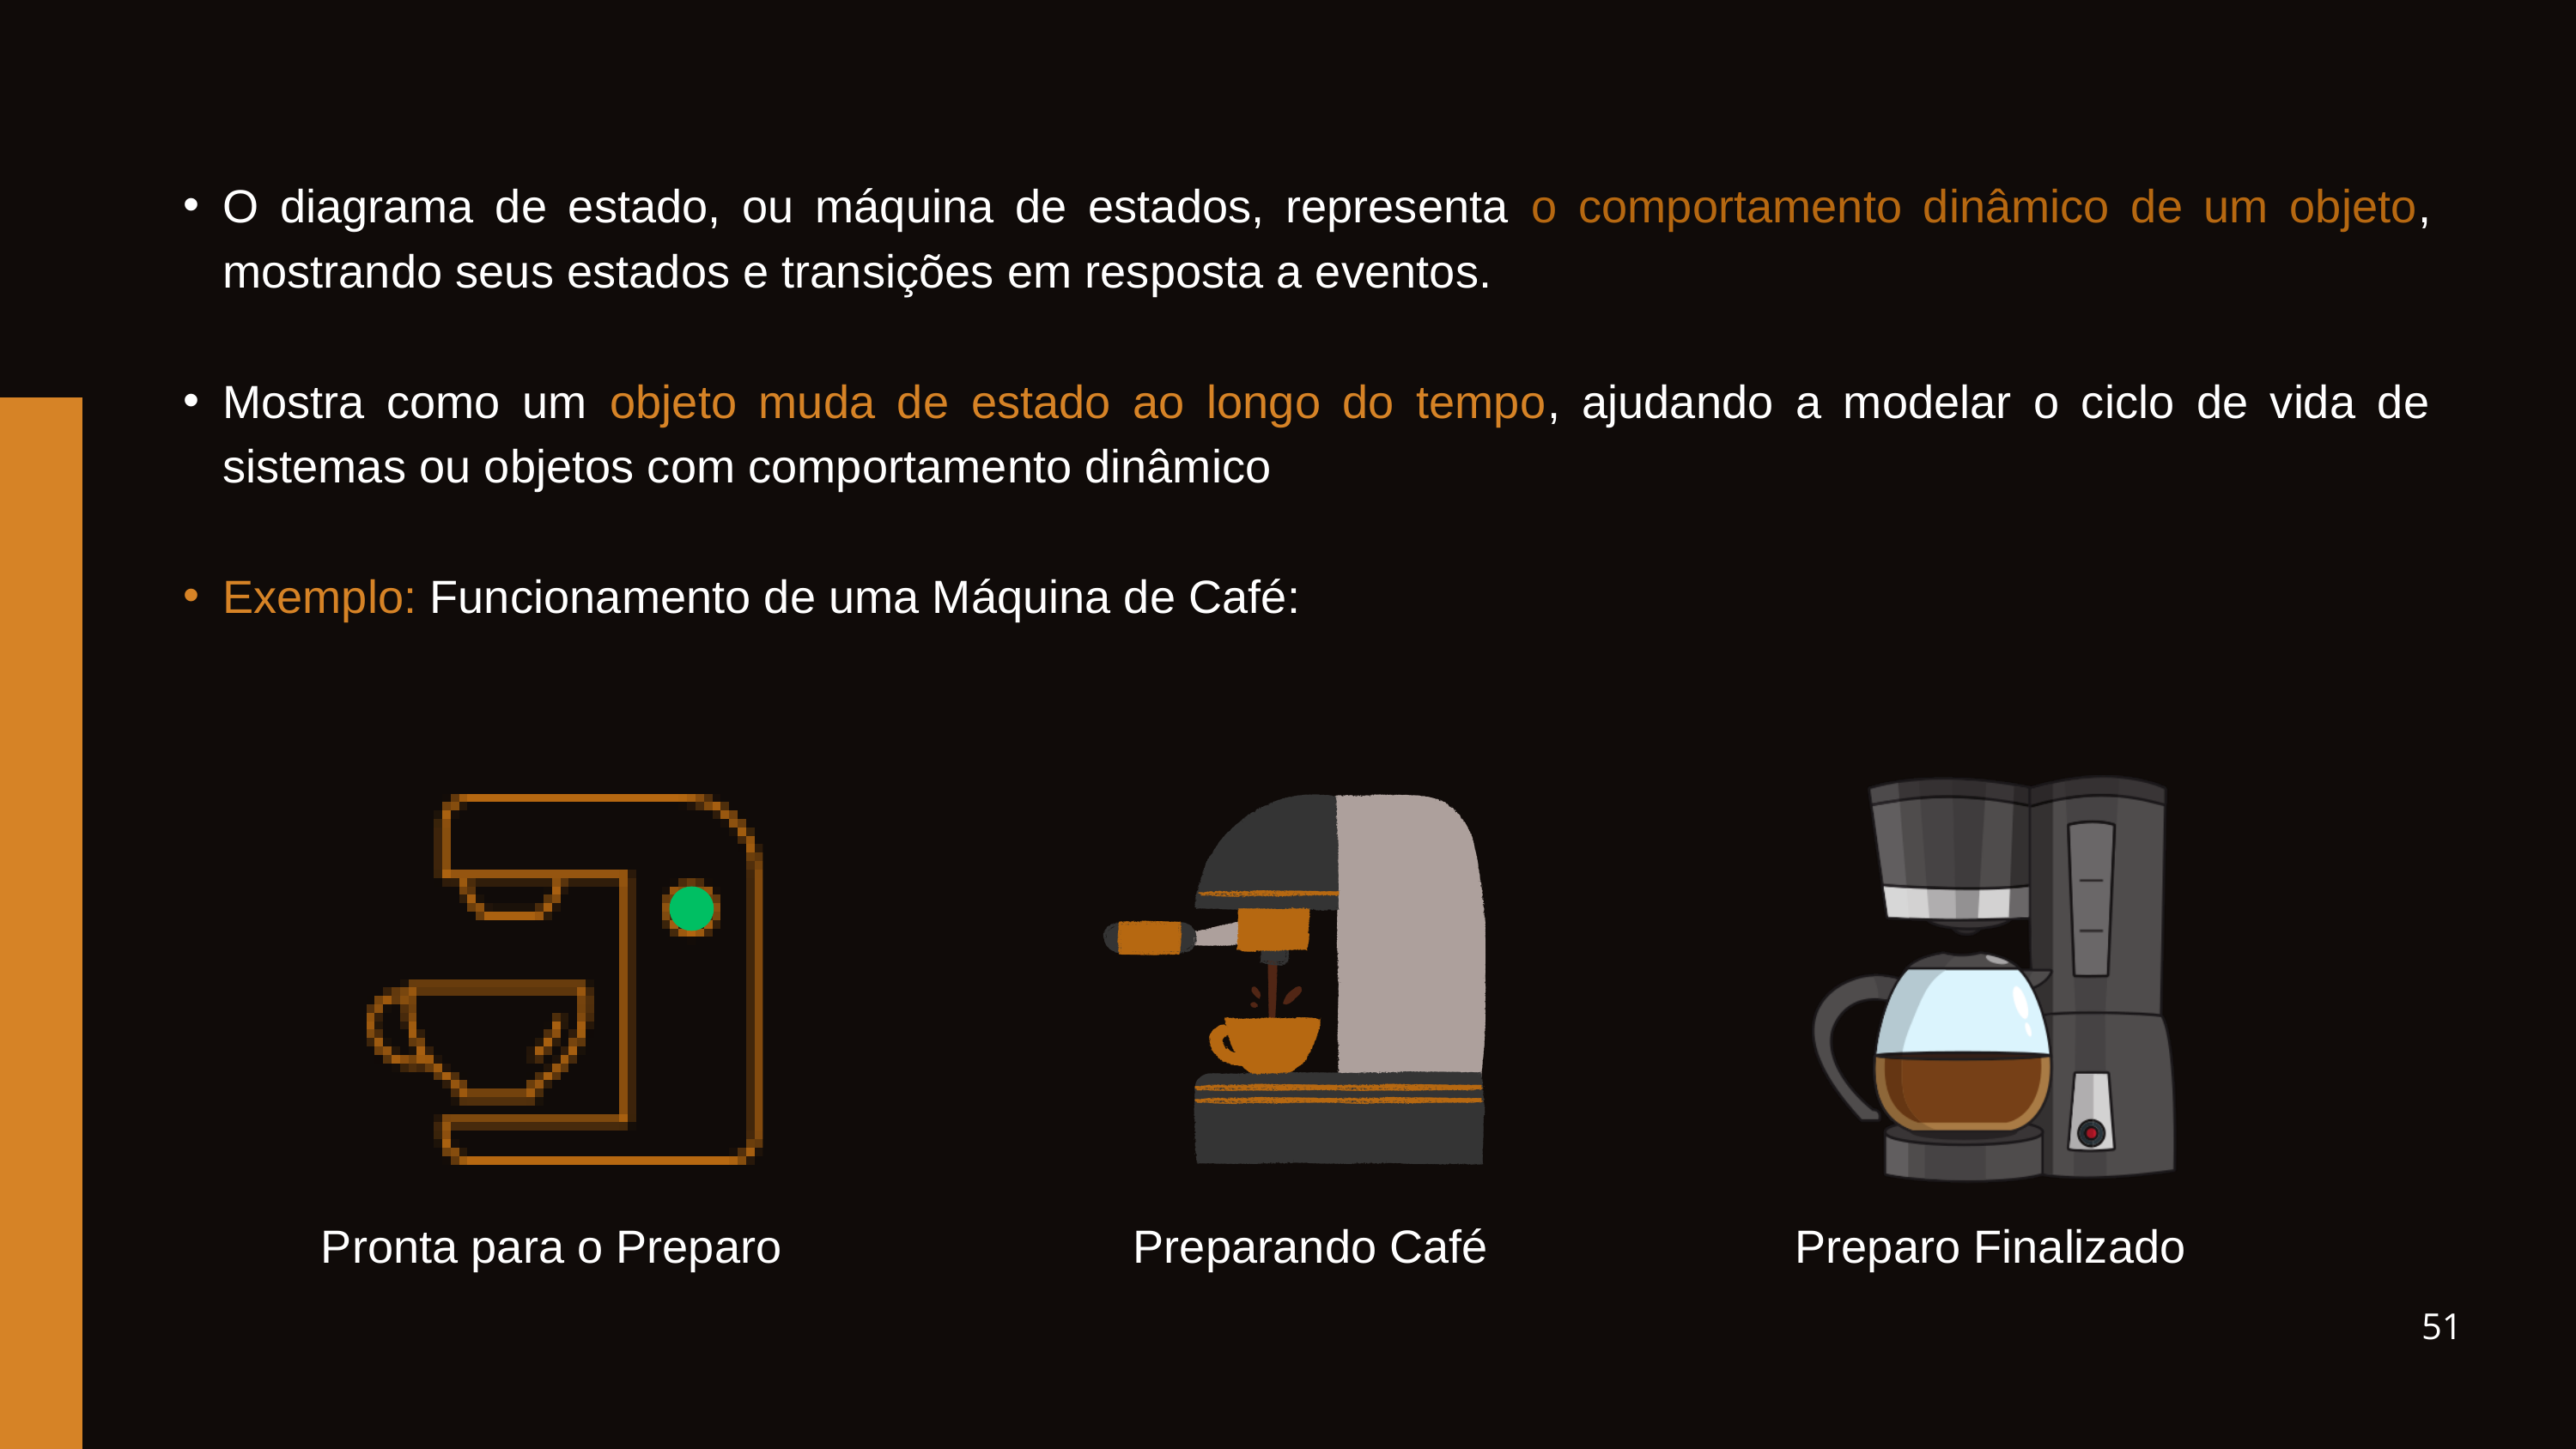

O diagrama de estado, ou máquina de estados, representa o comportamento dinâmico de um objeto, mostrando seus estados e transições em resposta a eventos.

Mostra como um objeto muda de estado ao longo do tempo, ajudando a modelar o ciclo de vida de sistemas ou objetos com comportamento dinâmico

Exemplo: Funcionamento de uma Máquina de Café:

Pronta para o Preparo
Preparando Café
Preparo Finalizado
51